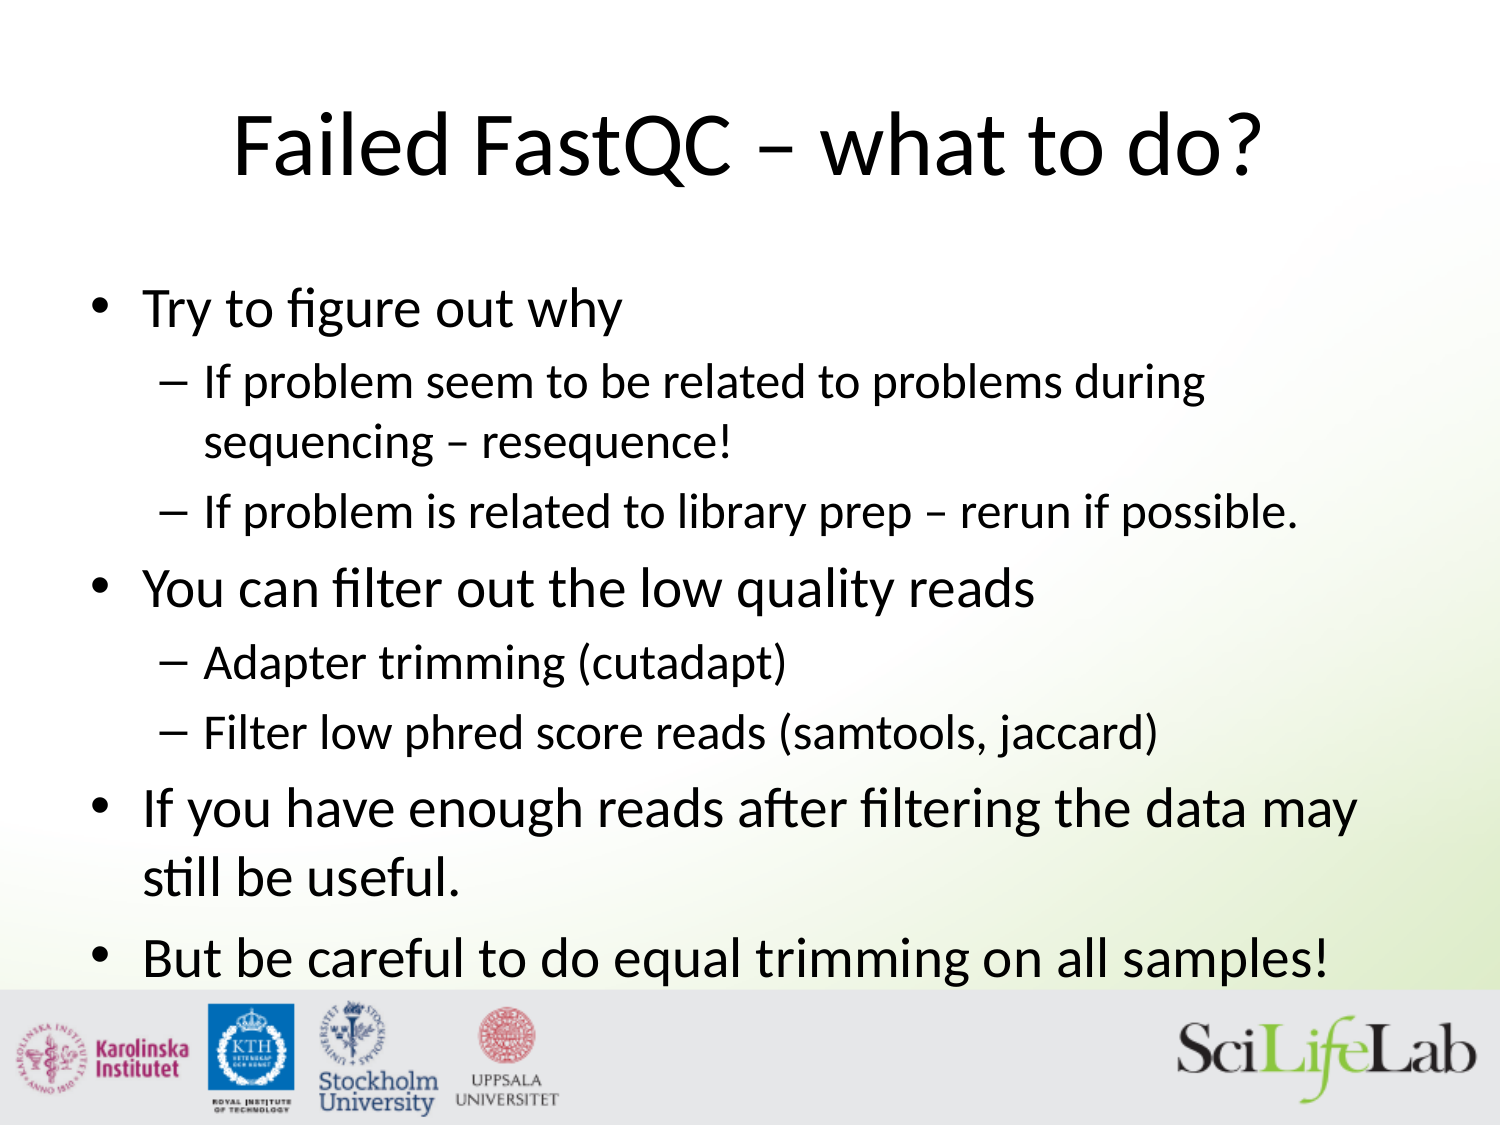

# Failed FastQC – what to do?
Try to figure out why
If problem seem to be related to problems during sequencing – resequence!
If problem is related to library prep – rerun if possible.
You can filter out the low quality reads
Adapter trimming (cutadapt)
Filter low phred score reads (samtools, jaccard)
If you have enough reads after filtering the data may still be useful.
But be careful to do equal trimming on all samples!